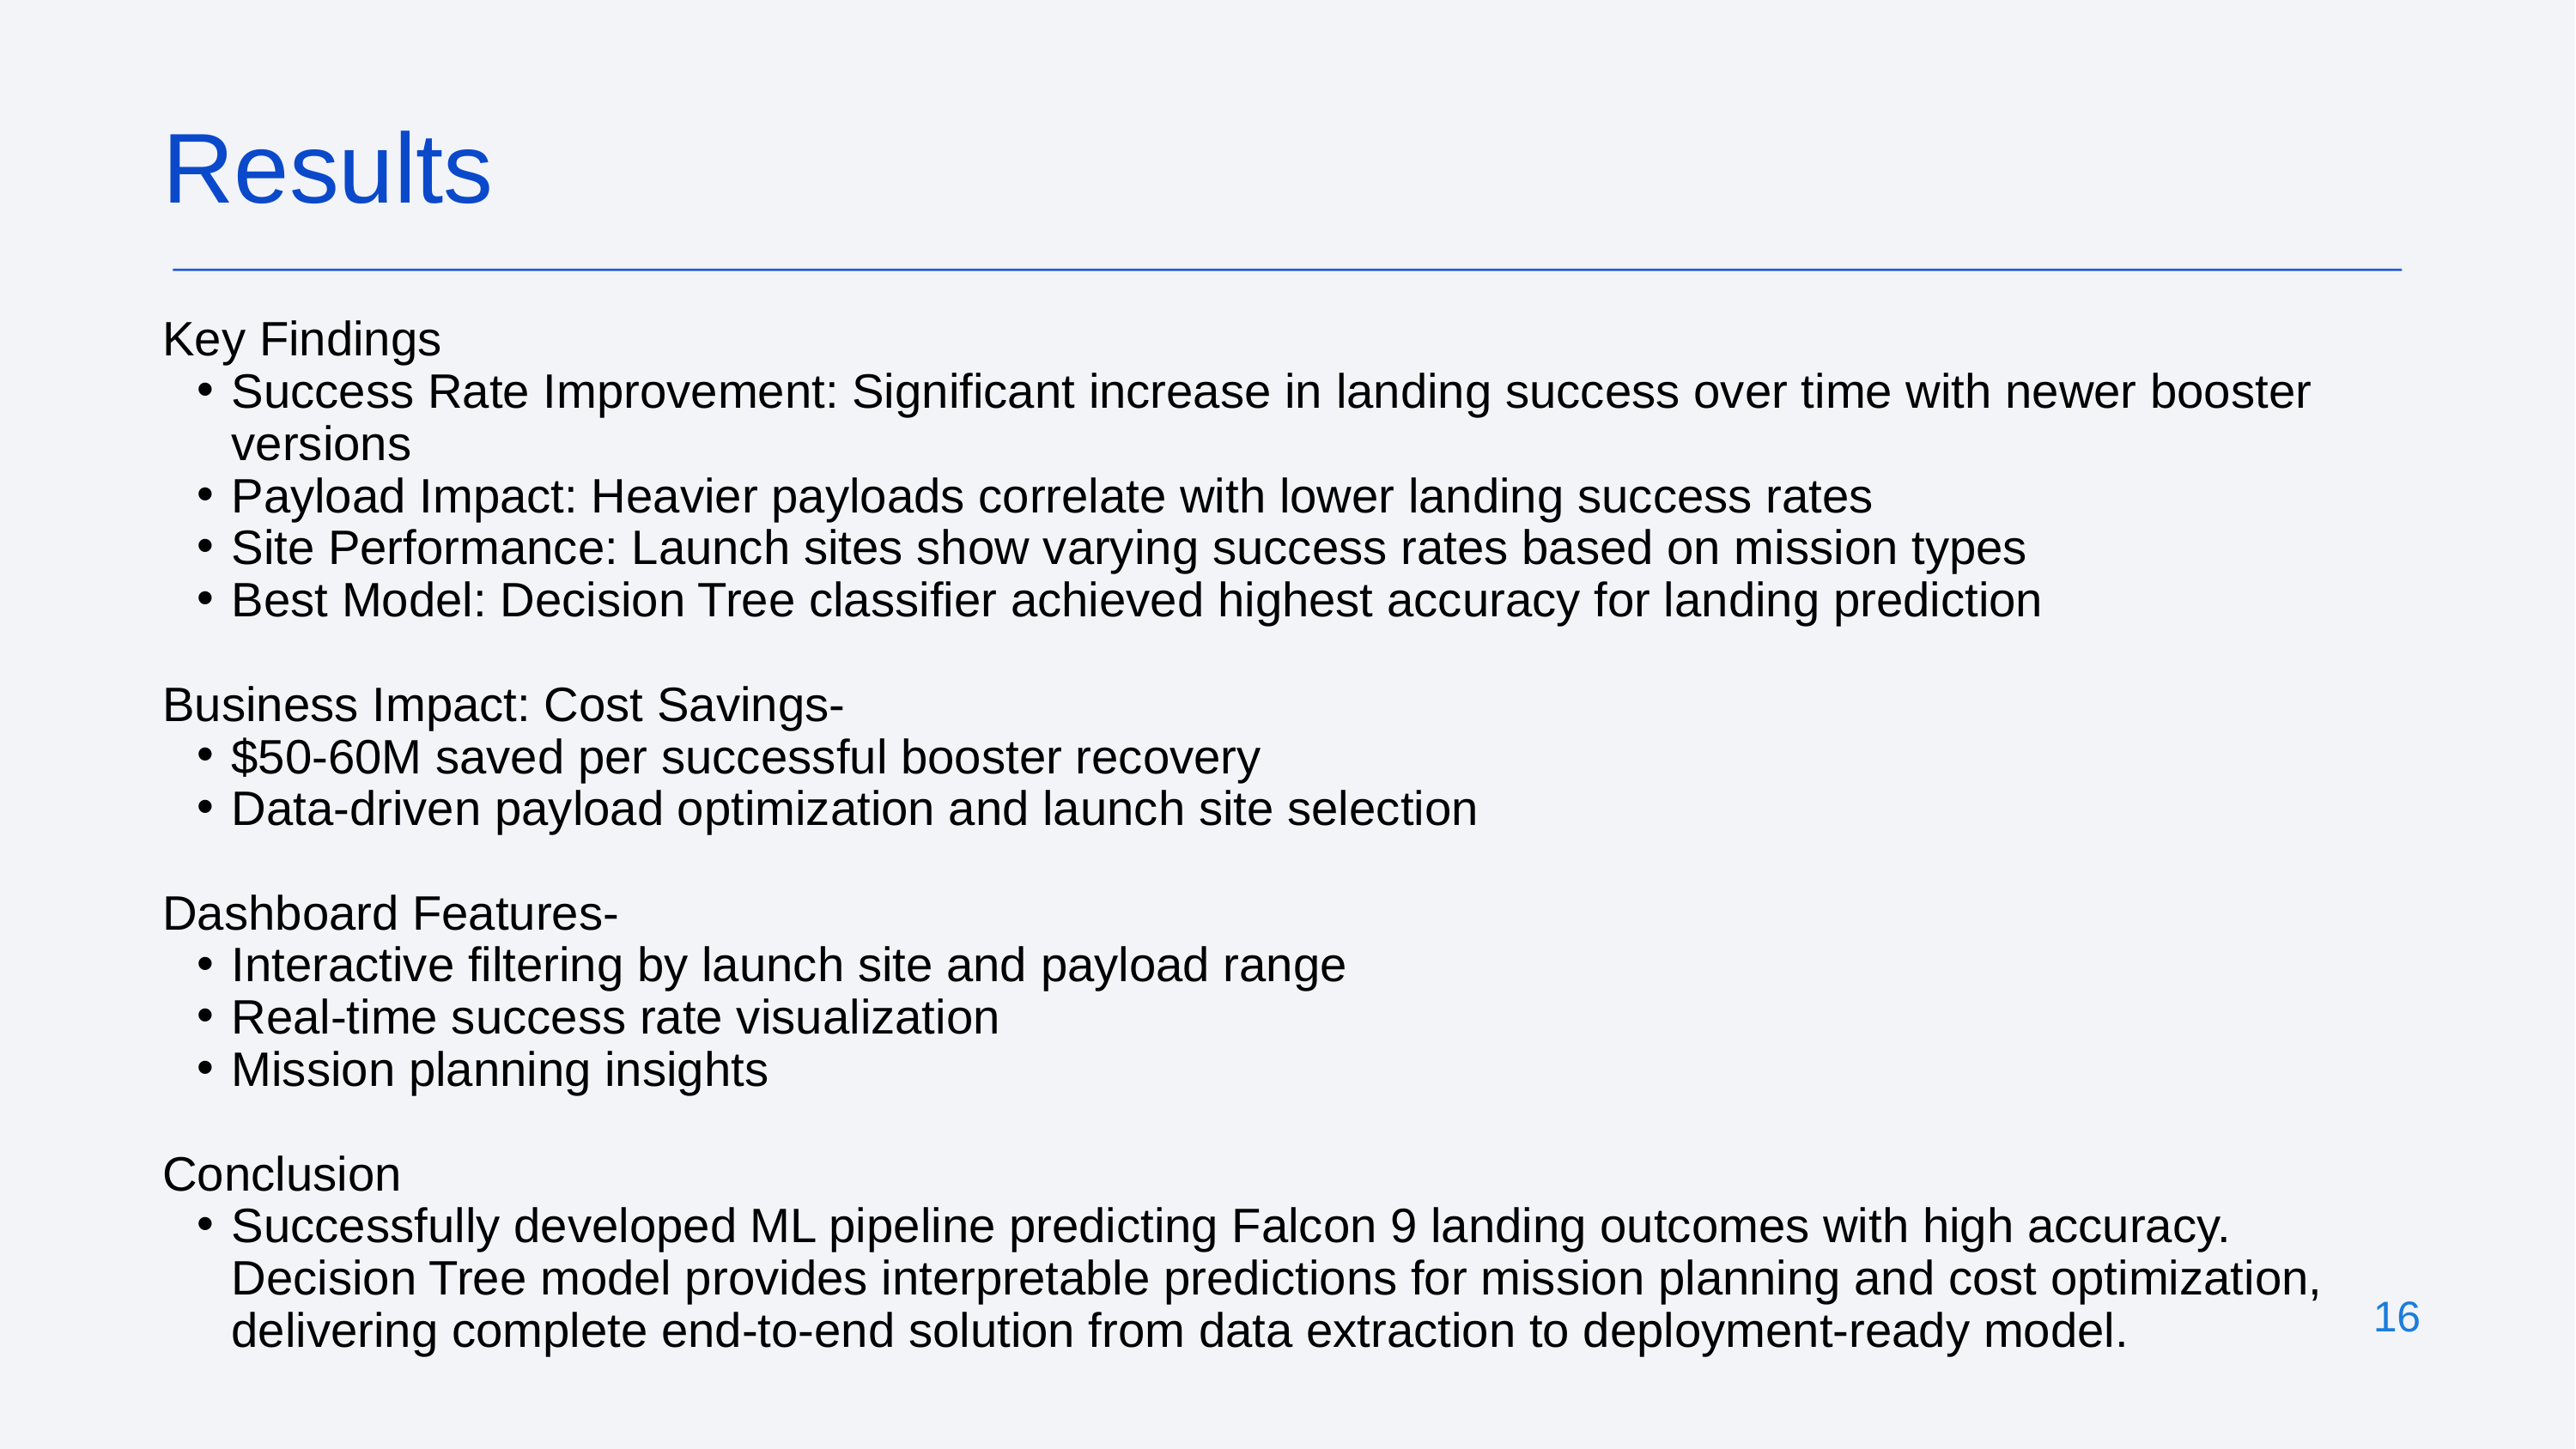

Results
Key Findings
Success Rate Improvement: Significant increase in landing success over time with newer booster versions
Payload Impact: Heavier payloads correlate with lower landing success rates
Site Performance: Launch sites show varying success rates based on mission types
Best Model: Decision Tree classifier achieved highest accuracy for landing prediction

Business Impact: Cost Savings-
$50-60M saved per successful booster recovery
Data-driven payload optimization and launch site selection

Dashboard Features-
Interactive filtering by launch site and payload range
Real-time success rate visualization
Mission planning insights

Conclusion
Successfully developed ML pipeline predicting Falcon 9 landing outcomes with high accuracy. Decision Tree model provides interpretable predictions for mission planning and cost optimization, delivering complete end-to-end solution from data extraction to deployment-ready model.

16